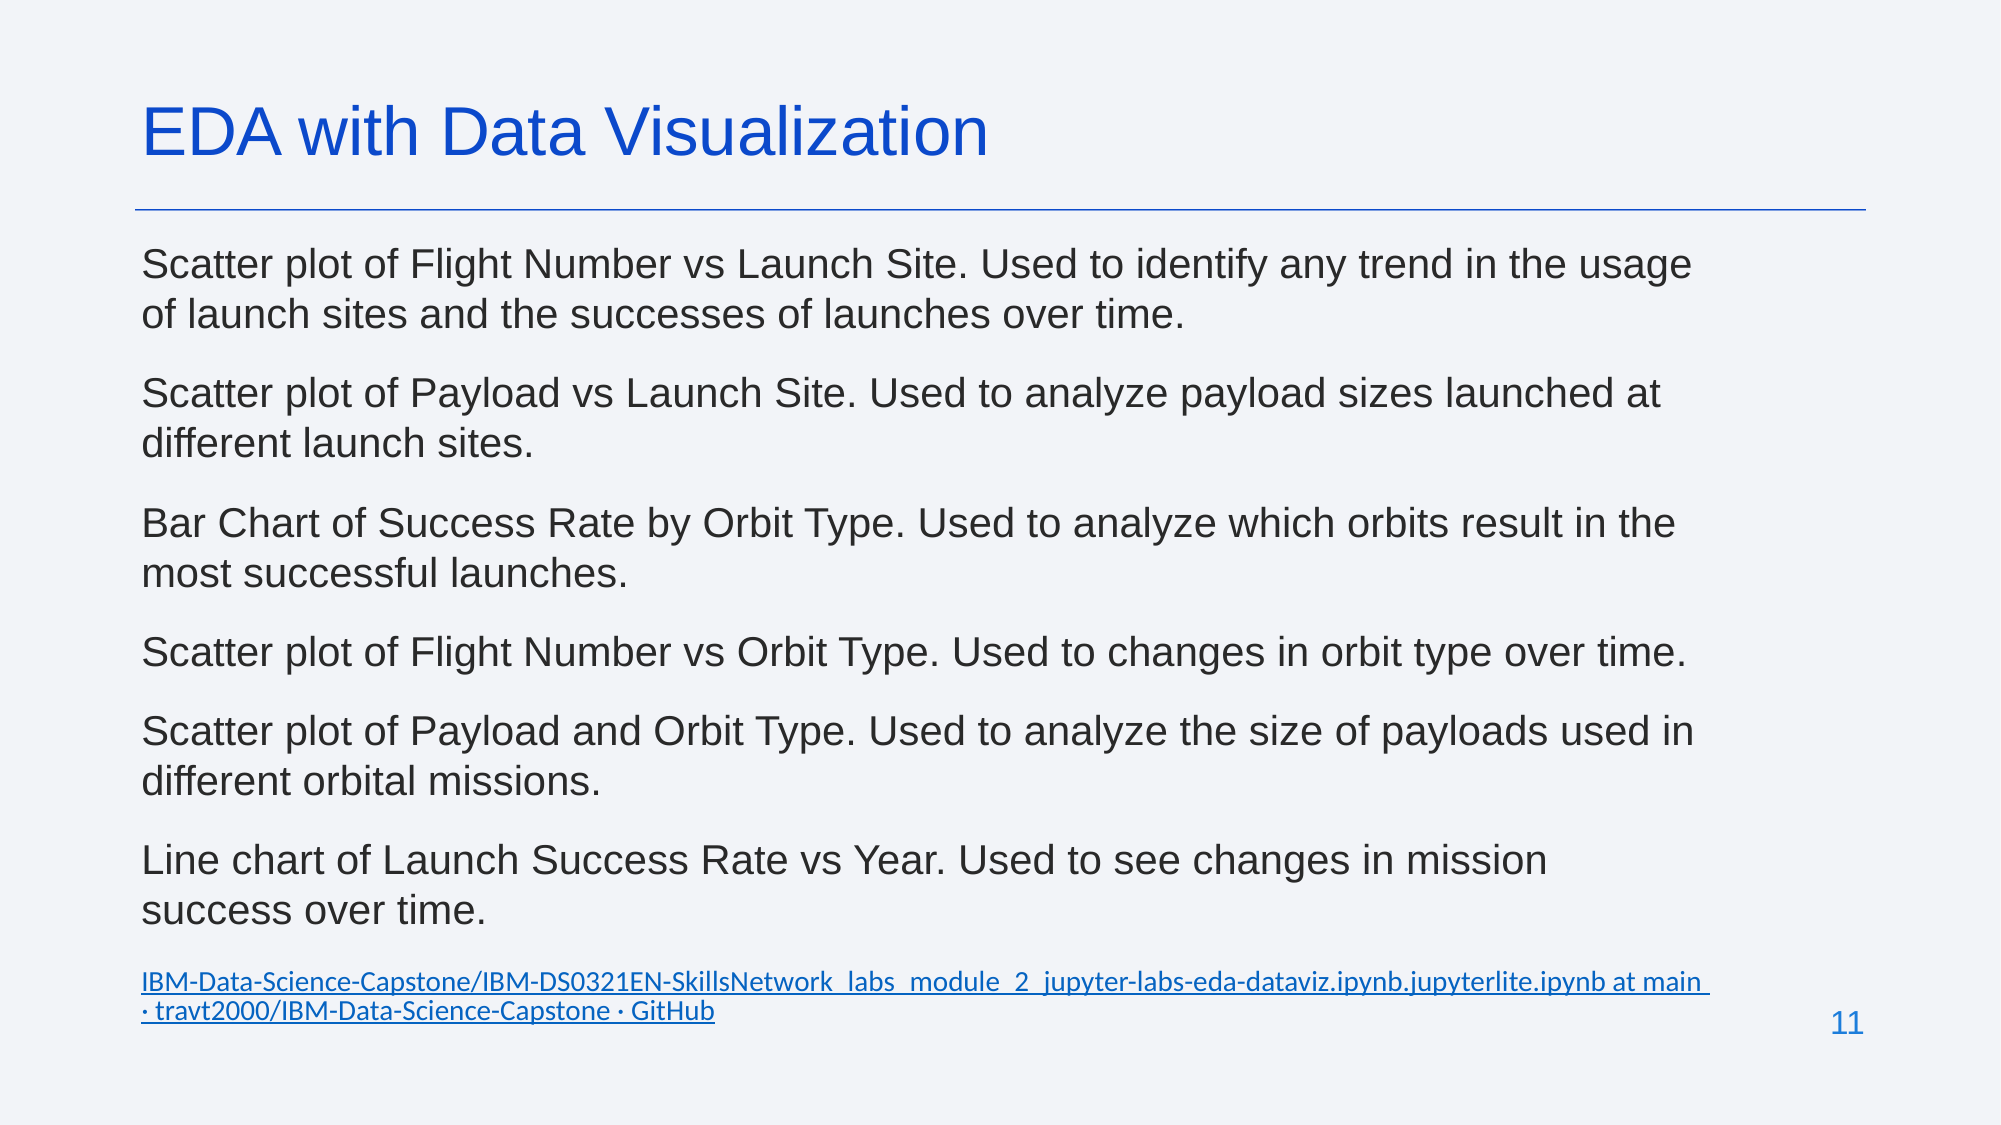

EDA with Data Visualization
Scatter plot of Flight Number vs Launch Site. Used to identify any trend in the usage of launch sites and the successes of launches over time.
Scatter plot of Payload vs Launch Site. Used to analyze payload sizes launched at different launch sites.
Bar Chart of Success Rate by Orbit Type. Used to analyze which orbits result in the most successful launches.
Scatter plot of Flight Number vs Orbit Type. Used to changes in orbit type over time.
Scatter plot of Payload and Orbit Type. Used to analyze the size of payloads used in different orbital missions.
Line chart of Launch Success Rate vs Year. Used to see changes in mission success over time.
IBM-Data-Science-Capstone/IBM-DS0321EN-SkillsNetwork_labs_module_2_jupyter-labs-eda-dataviz.ipynb.jupyterlite.ipynb at main · travt2000/IBM-Data-Science-Capstone · GitHub
11